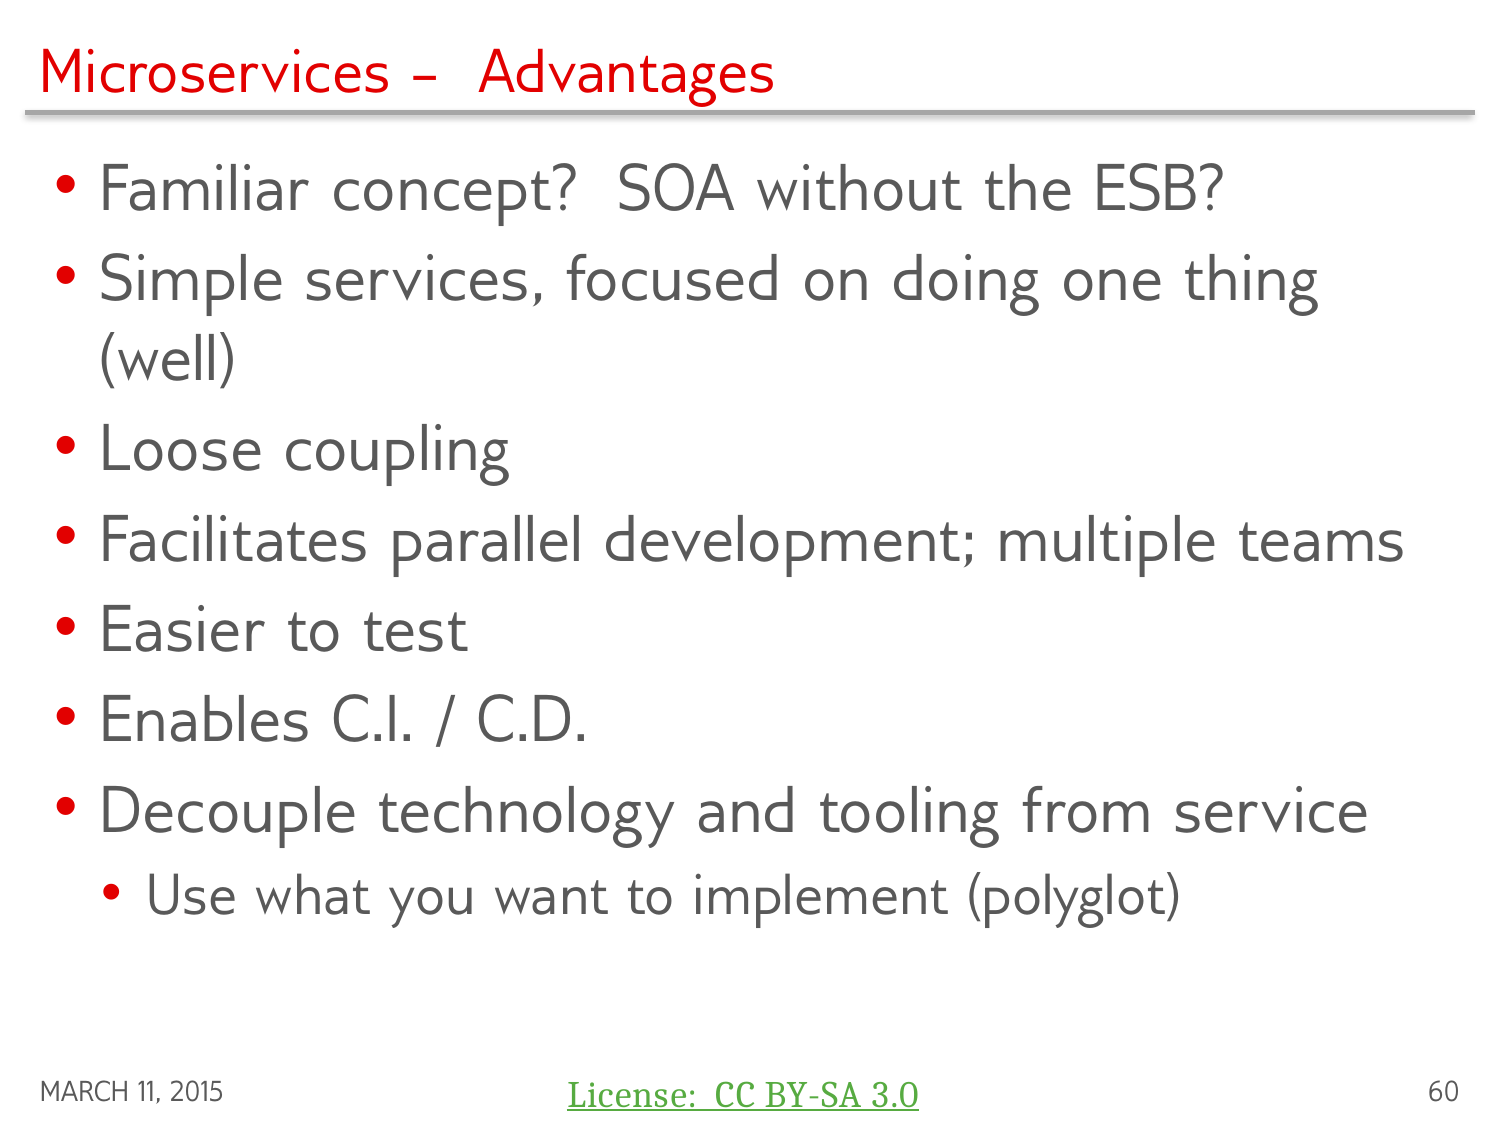

# Microservices –  Advantages
Familiar concept?  SOA without the ESB?
Simple services, focused on doing one thing (well)
Loose coupling
Facilitates parallel development; multiple teams
Easier to test
Enables C.I. / C.D.
Decouple technology and tooling from service
Use what you want to implement (polyglot)

March 11, 2015
60